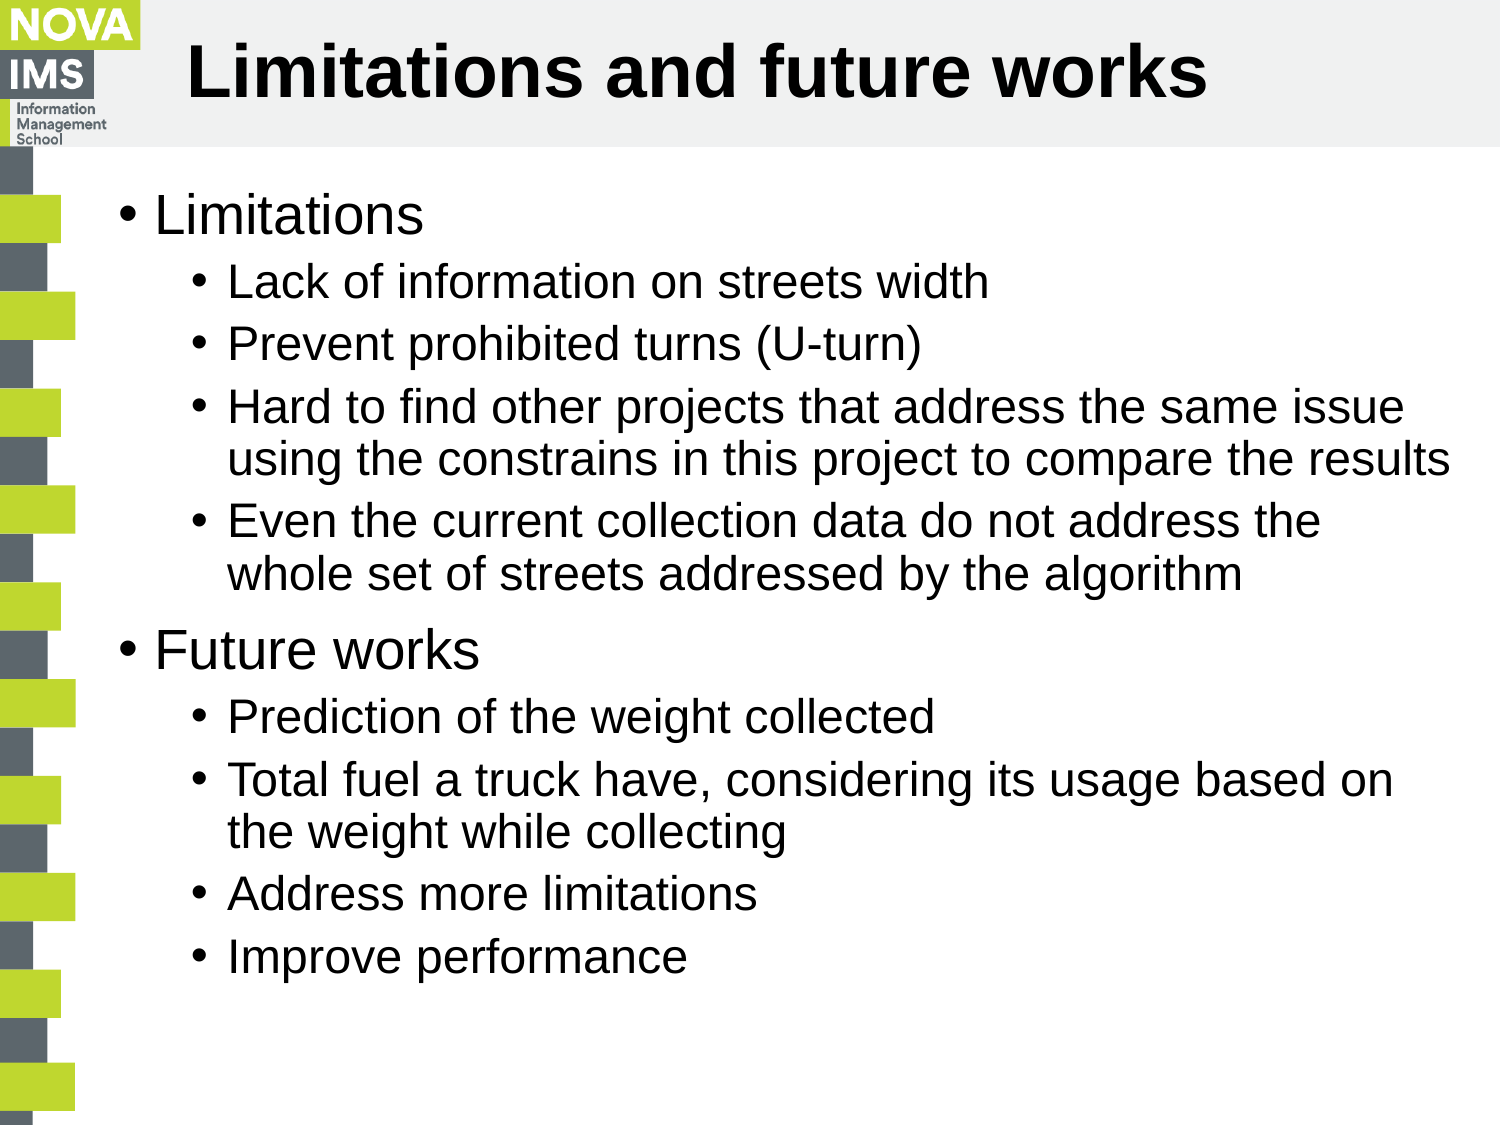

# Limitations and future works
Limitations
Lack of information on streets width
Prevent prohibited turns (U-turn)
Hard to find other projects that address the same issue using the constrains in this project to compare the results
Even the current collection data do not address the whole set of streets addressed by the algorithm
Future works
Prediction of the weight collected
Total fuel a truck have, considering its usage based on the weight while collecting
Address more limitations
Improve performance